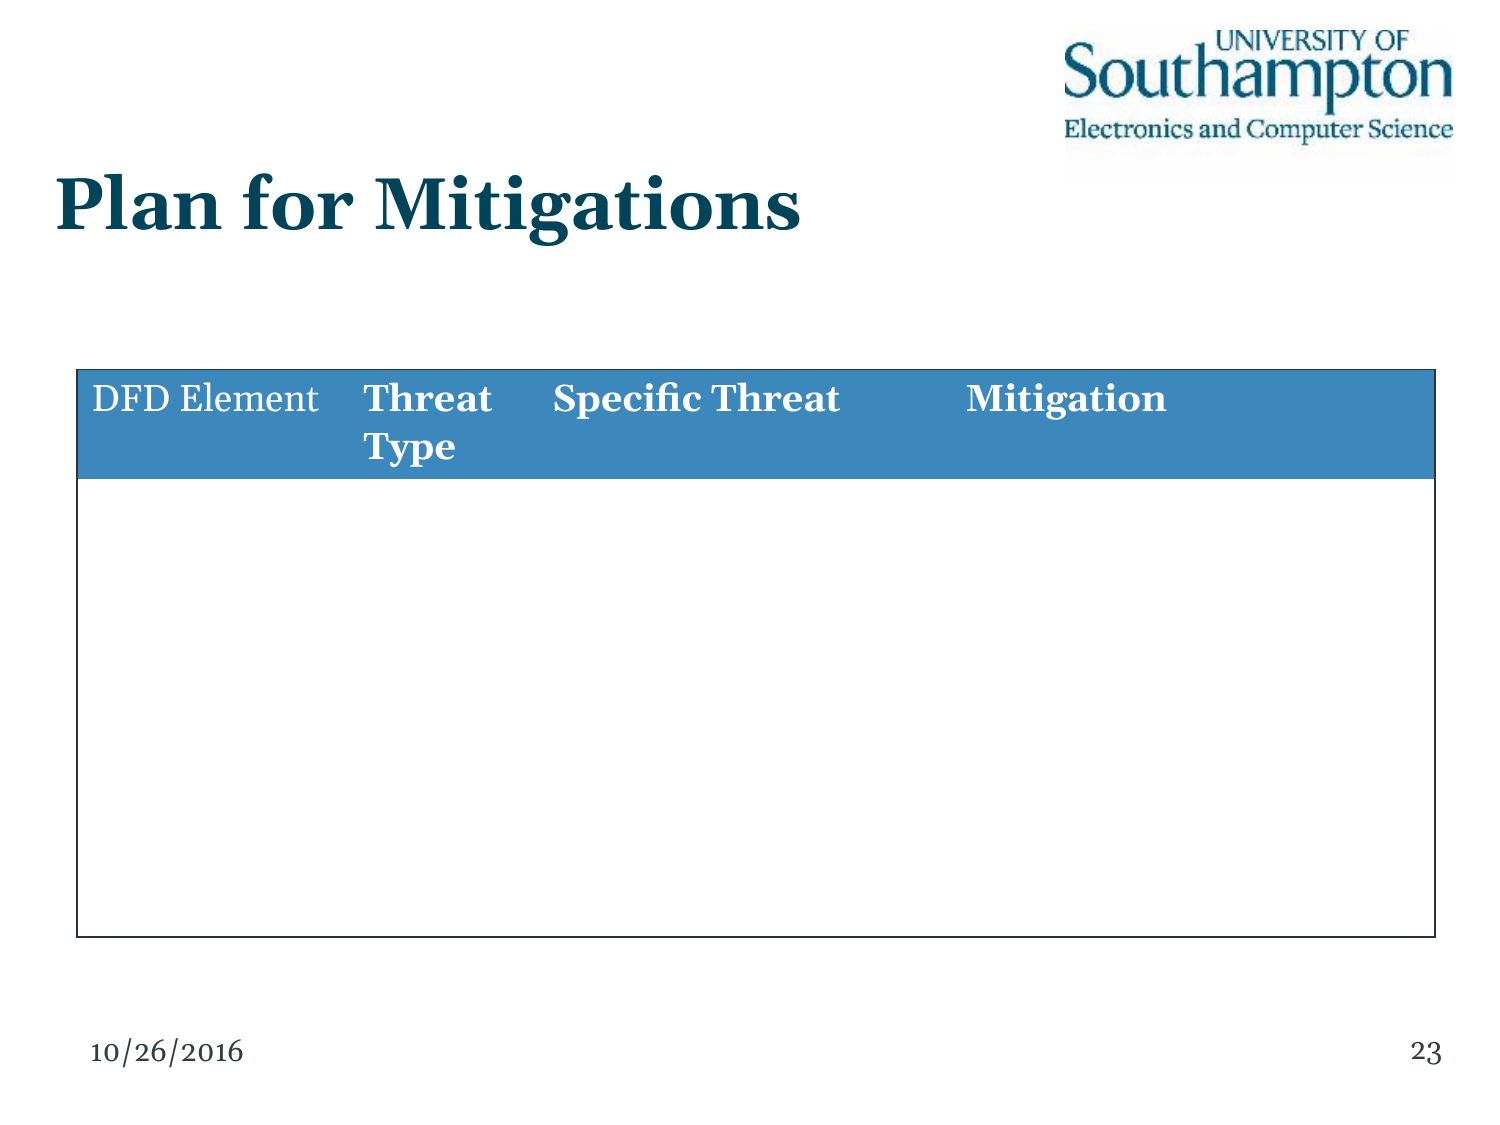

# Plan for Mitigations
| DFD Element | Threat Type | Specific Threat | Mitigation |
| --- | --- | --- | --- |
|  |  |  |  |
|  |  |  |  |
|  |  |  |  |
|  |  |  |  |
|  |  |  |  |
|  |  |  |  |
|  |  |  |  |
23
10/26/2016